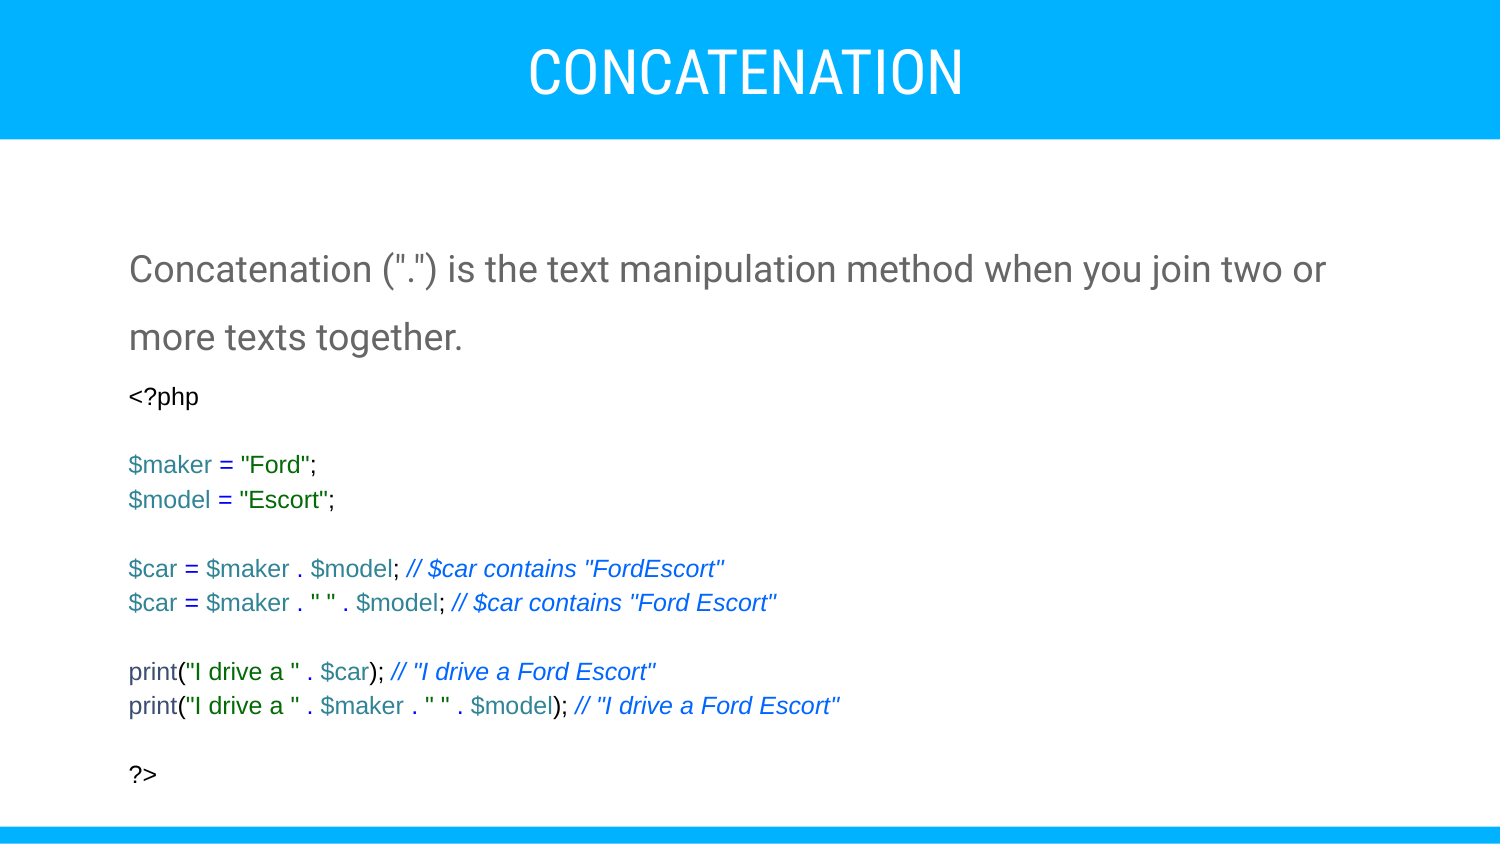

CONCATENATION
Concatenation (".") is the text manipulation method when you join two or more texts together.
<?php
$maker = "Ford";
$model = "Escort";
$car = $maker . $model; // $car contains "FordEscort"
$car = $maker . " " . $model; // $car contains "Ford Escort"
print("I drive a " . $car); // "I drive a Ford Escort"
print("I drive a " . $maker . " " . $model); // "I drive a Ford Escort"
?>